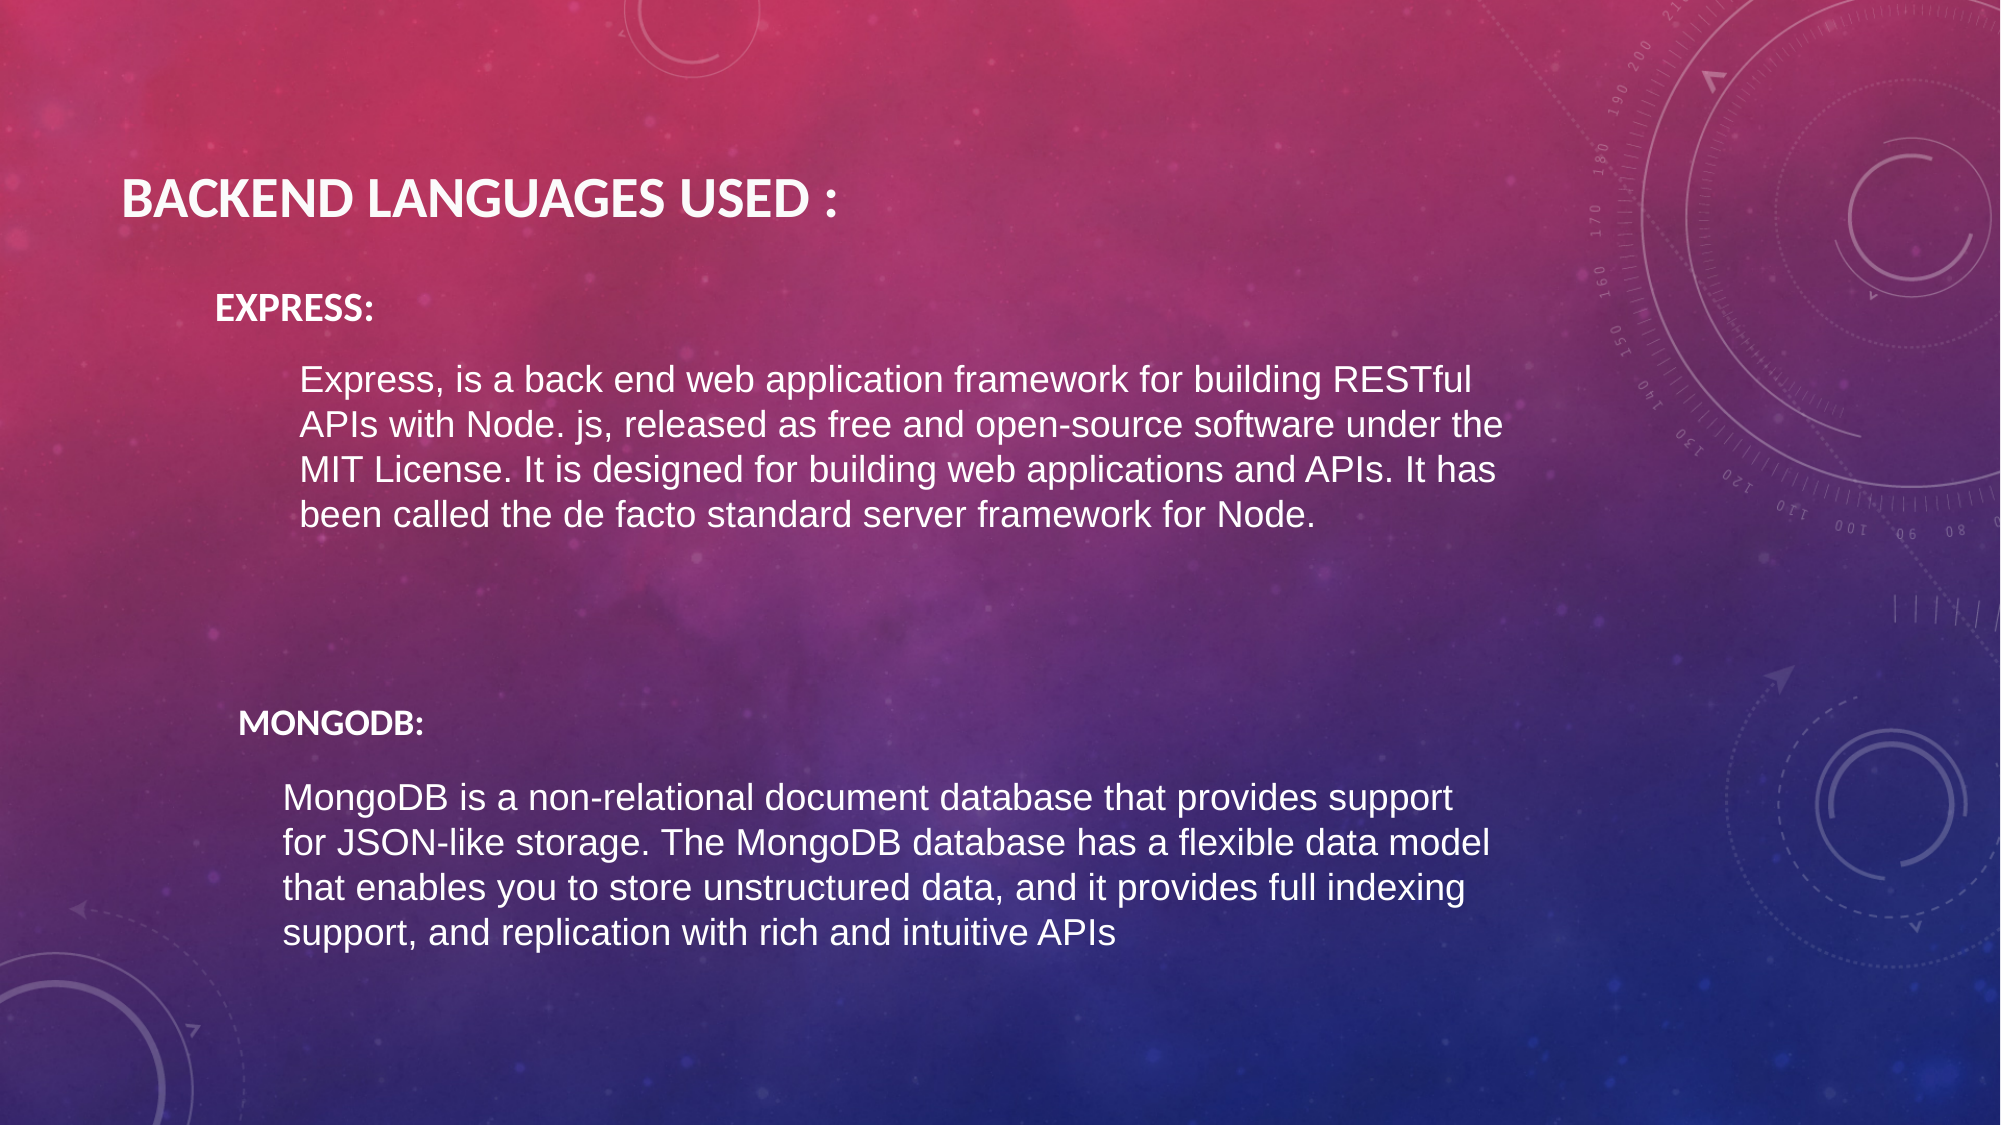

BACKEND LANGUAGES USED :
EXPRESS:

Express, is a back end web application framework for building RESTful APIs with Node. js, released as free and open-source software under the MIT License. It is designed for building web applications and APIs. It has been called the de facto standard server framework for Node.
MONGODB:

MongoDB is a non-relational document database that provides support for JSON-like storage. The MongoDB database has a flexible data model that enables you to store unstructured data, and it provides full indexing support, and replication with rich and intuitive APIs